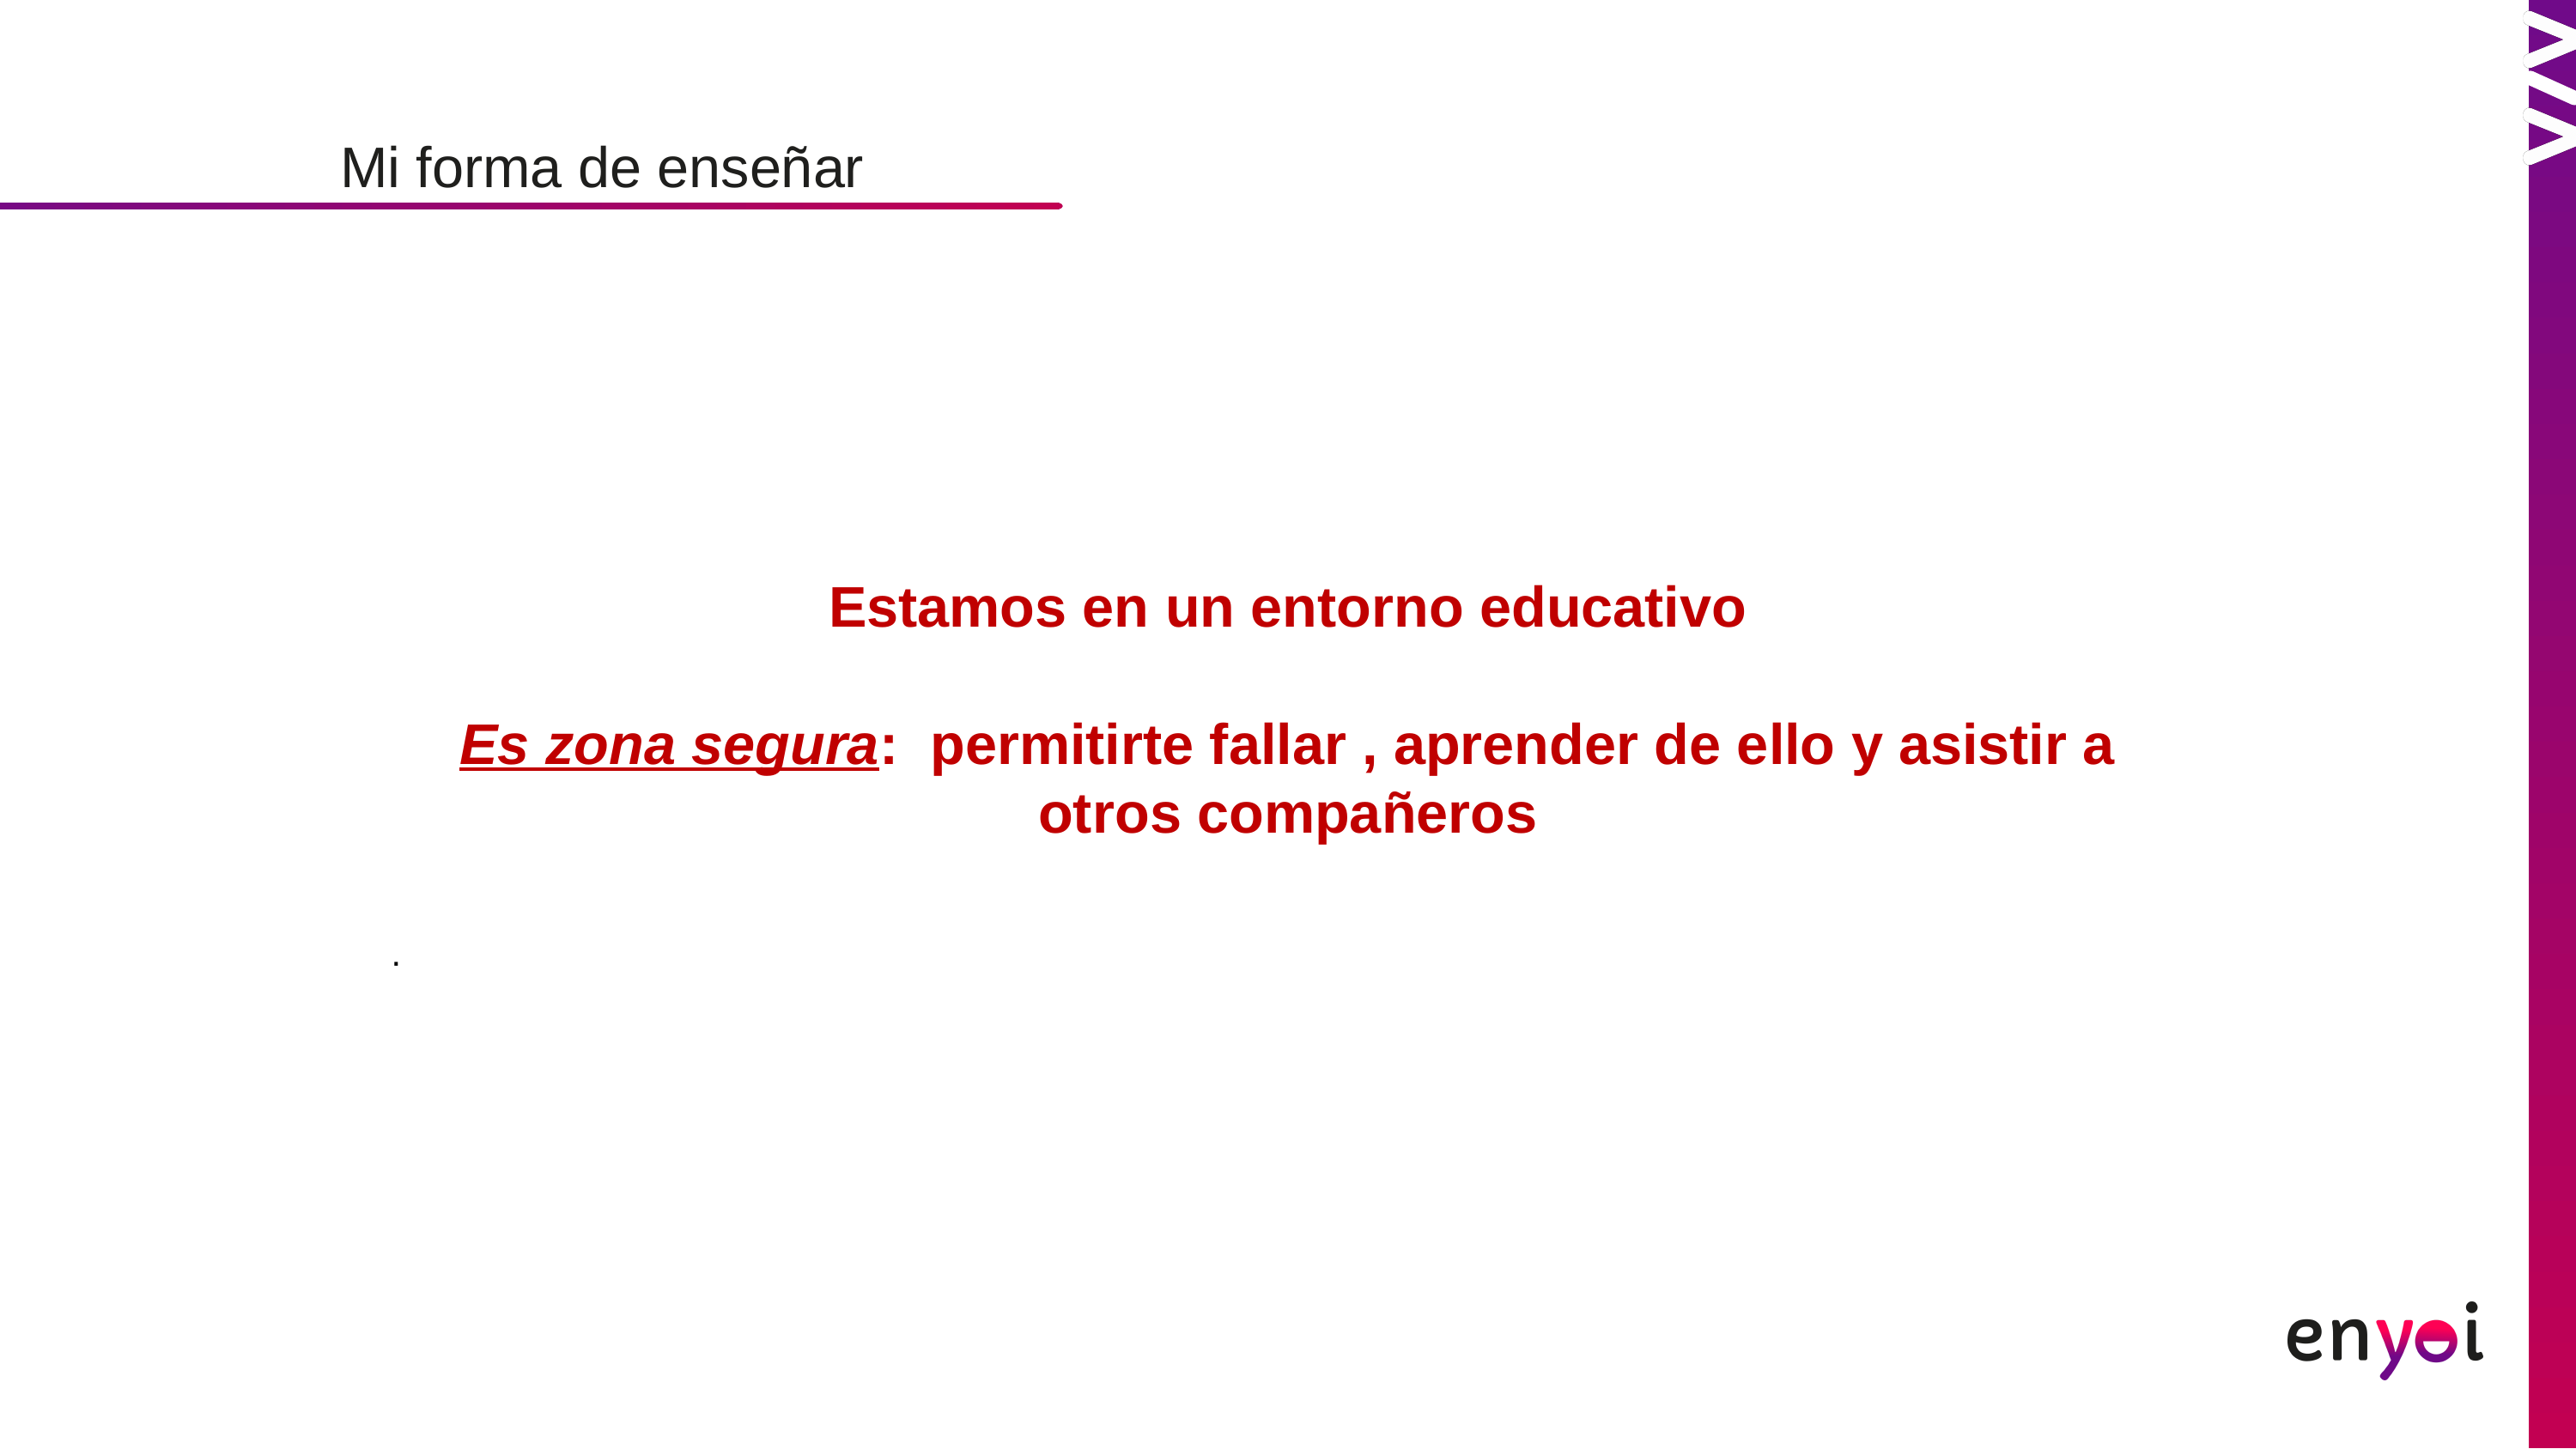

Mi forma de enseñar

Estamos en un entorno educativo

Es zona segura:  permitirte fallar , aprender de ello y asistir a otros compañeros

.